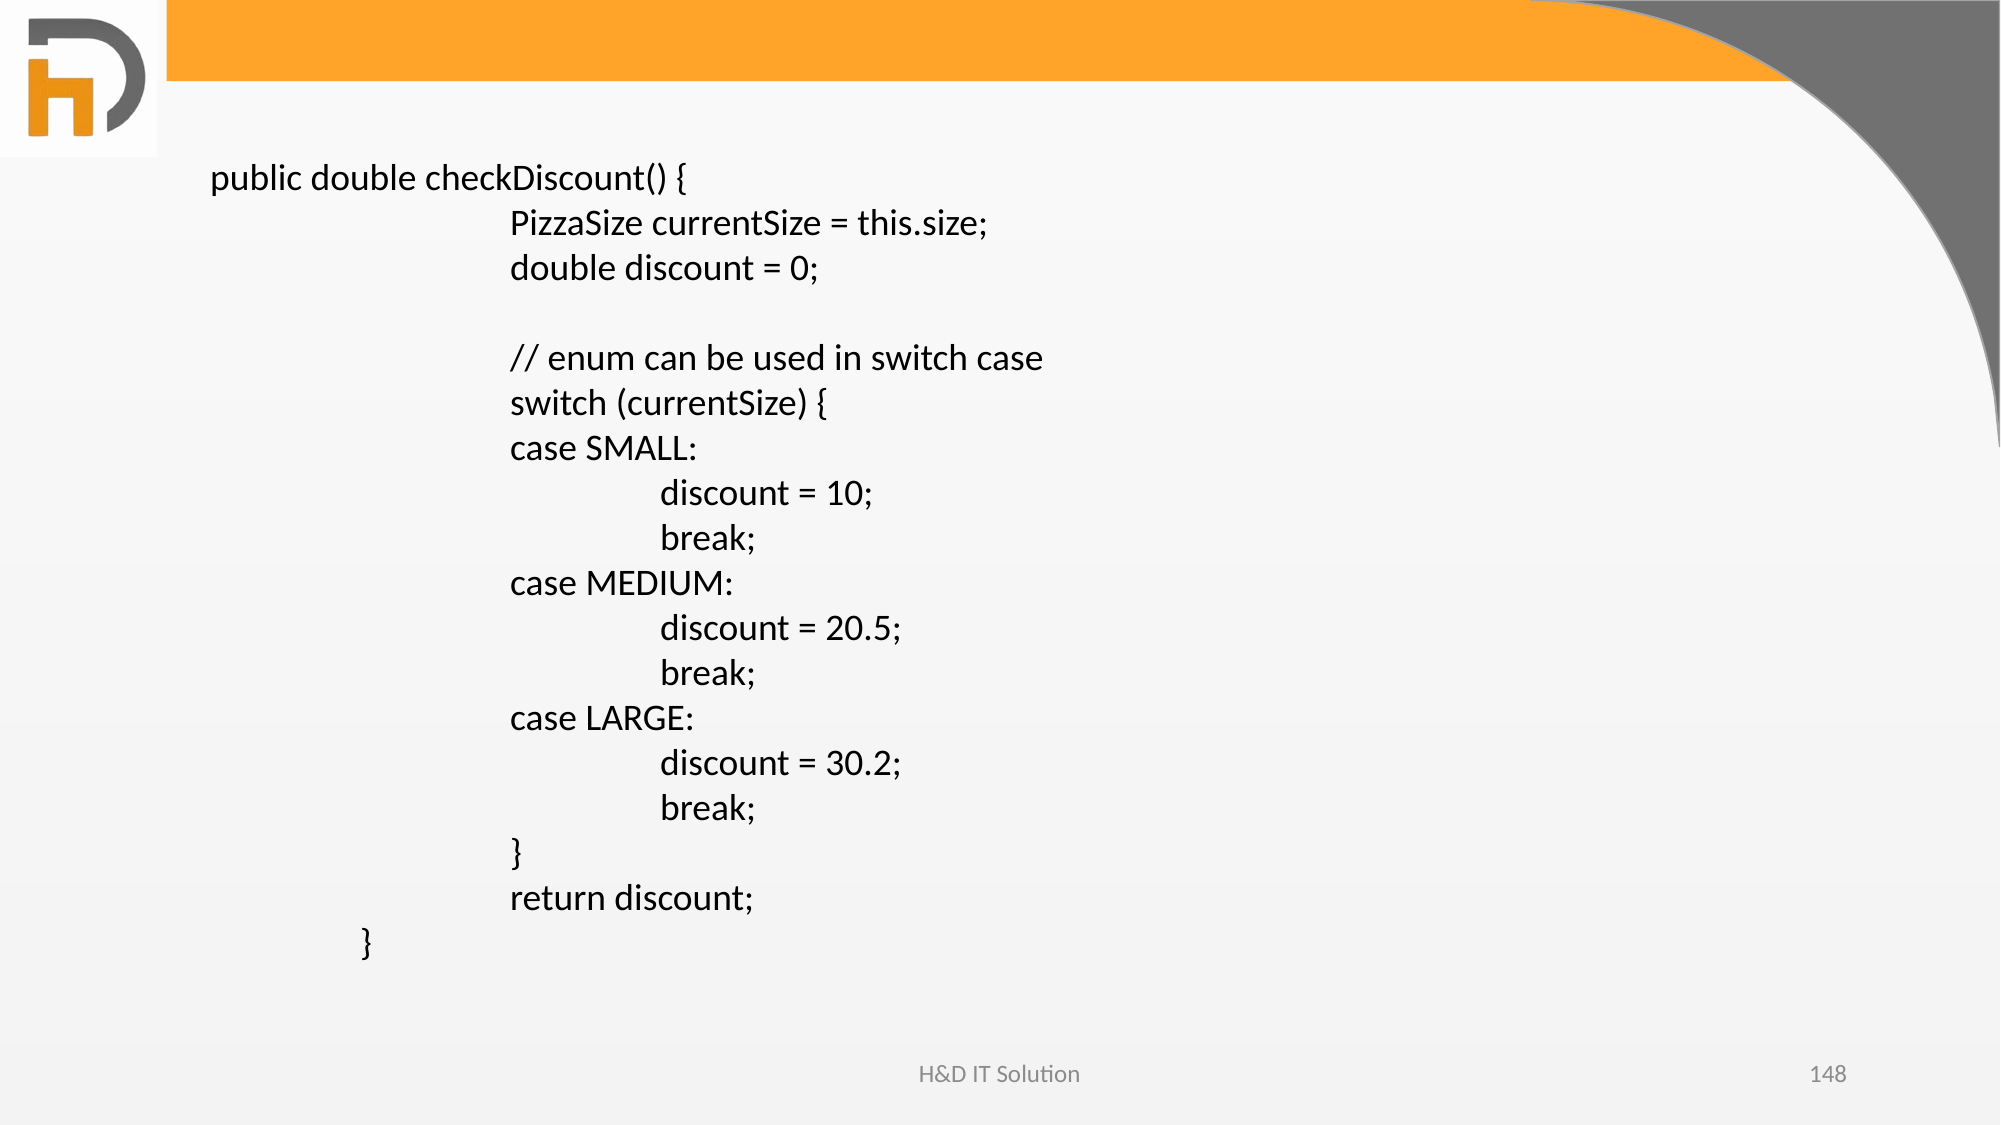

public double checkDiscount() {
		PizzaSize currentSize = this.size;
		double discount = 0;

		// enum can be used in switch case
		switch (currentSize) {
		case SMALL:
			discount = 10;
			break;
		case MEDIUM:
			discount = 20.5;
			break;
		case LARGE:
			discount = 30.2;
			break;
		}
		return discount;
	}
H&D IT Solution
148